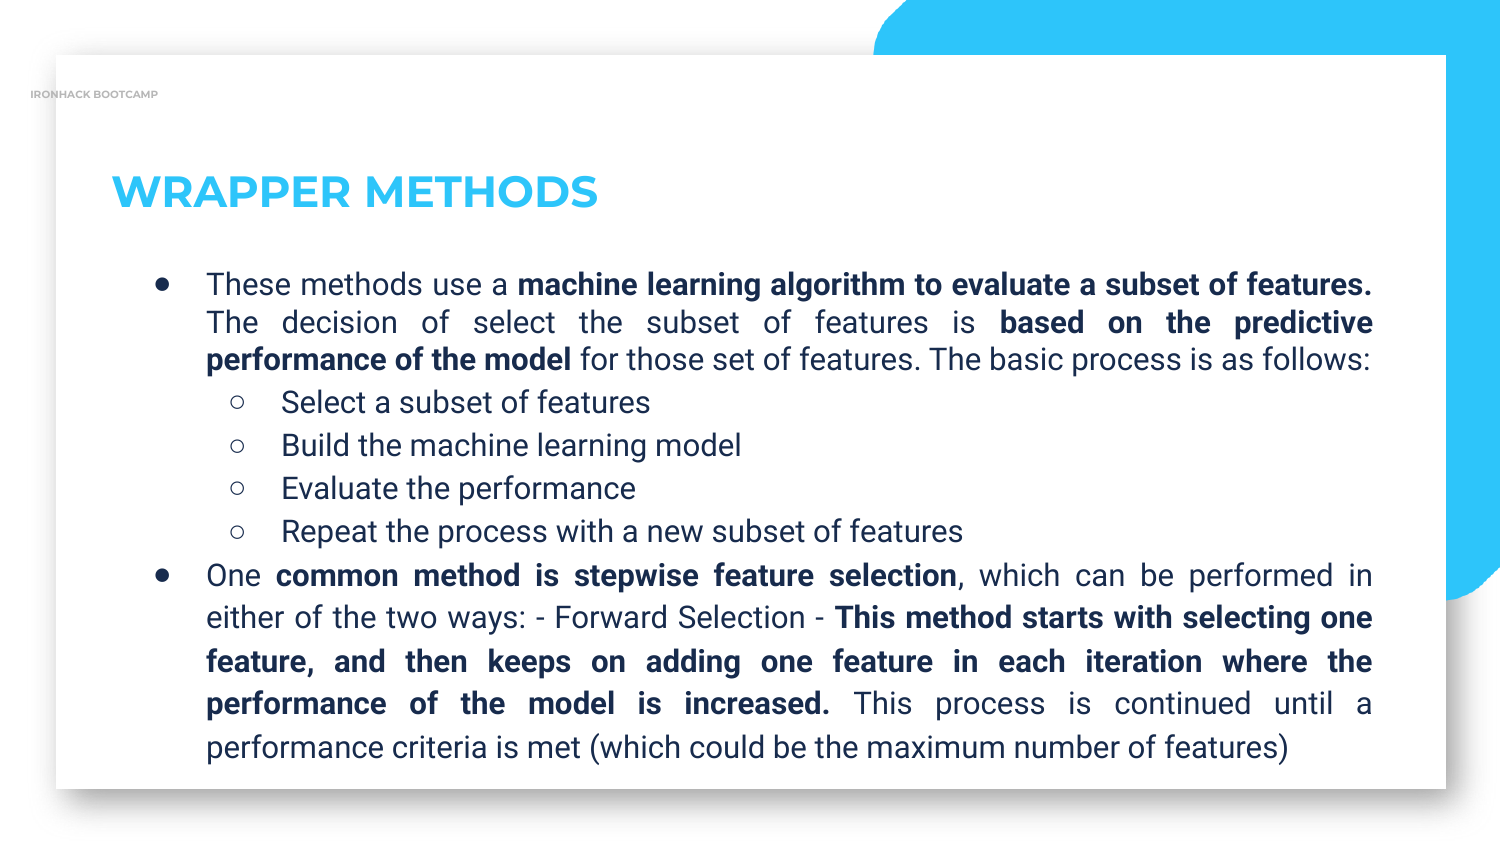

IRONHACK BOOTCAMP
WRAPPER METHODS
These methods use a machine learning algorithm to evaluate a subset of features. The decision of select the subset of features is based on the predictive performance of the model for those set of features. The basic process is as follows:
Select a subset of features
Build the machine learning model
Evaluate the performance
Repeat the process with a new subset of features
One common method is stepwise feature selection, which can be performed in either of the two ways: - Forward Selection - This method starts with selecting one feature, and then keeps on adding one feature in each iteration where the performance of the model is increased. This process is continued until a performance criteria is met (which could be the maximum number of features)